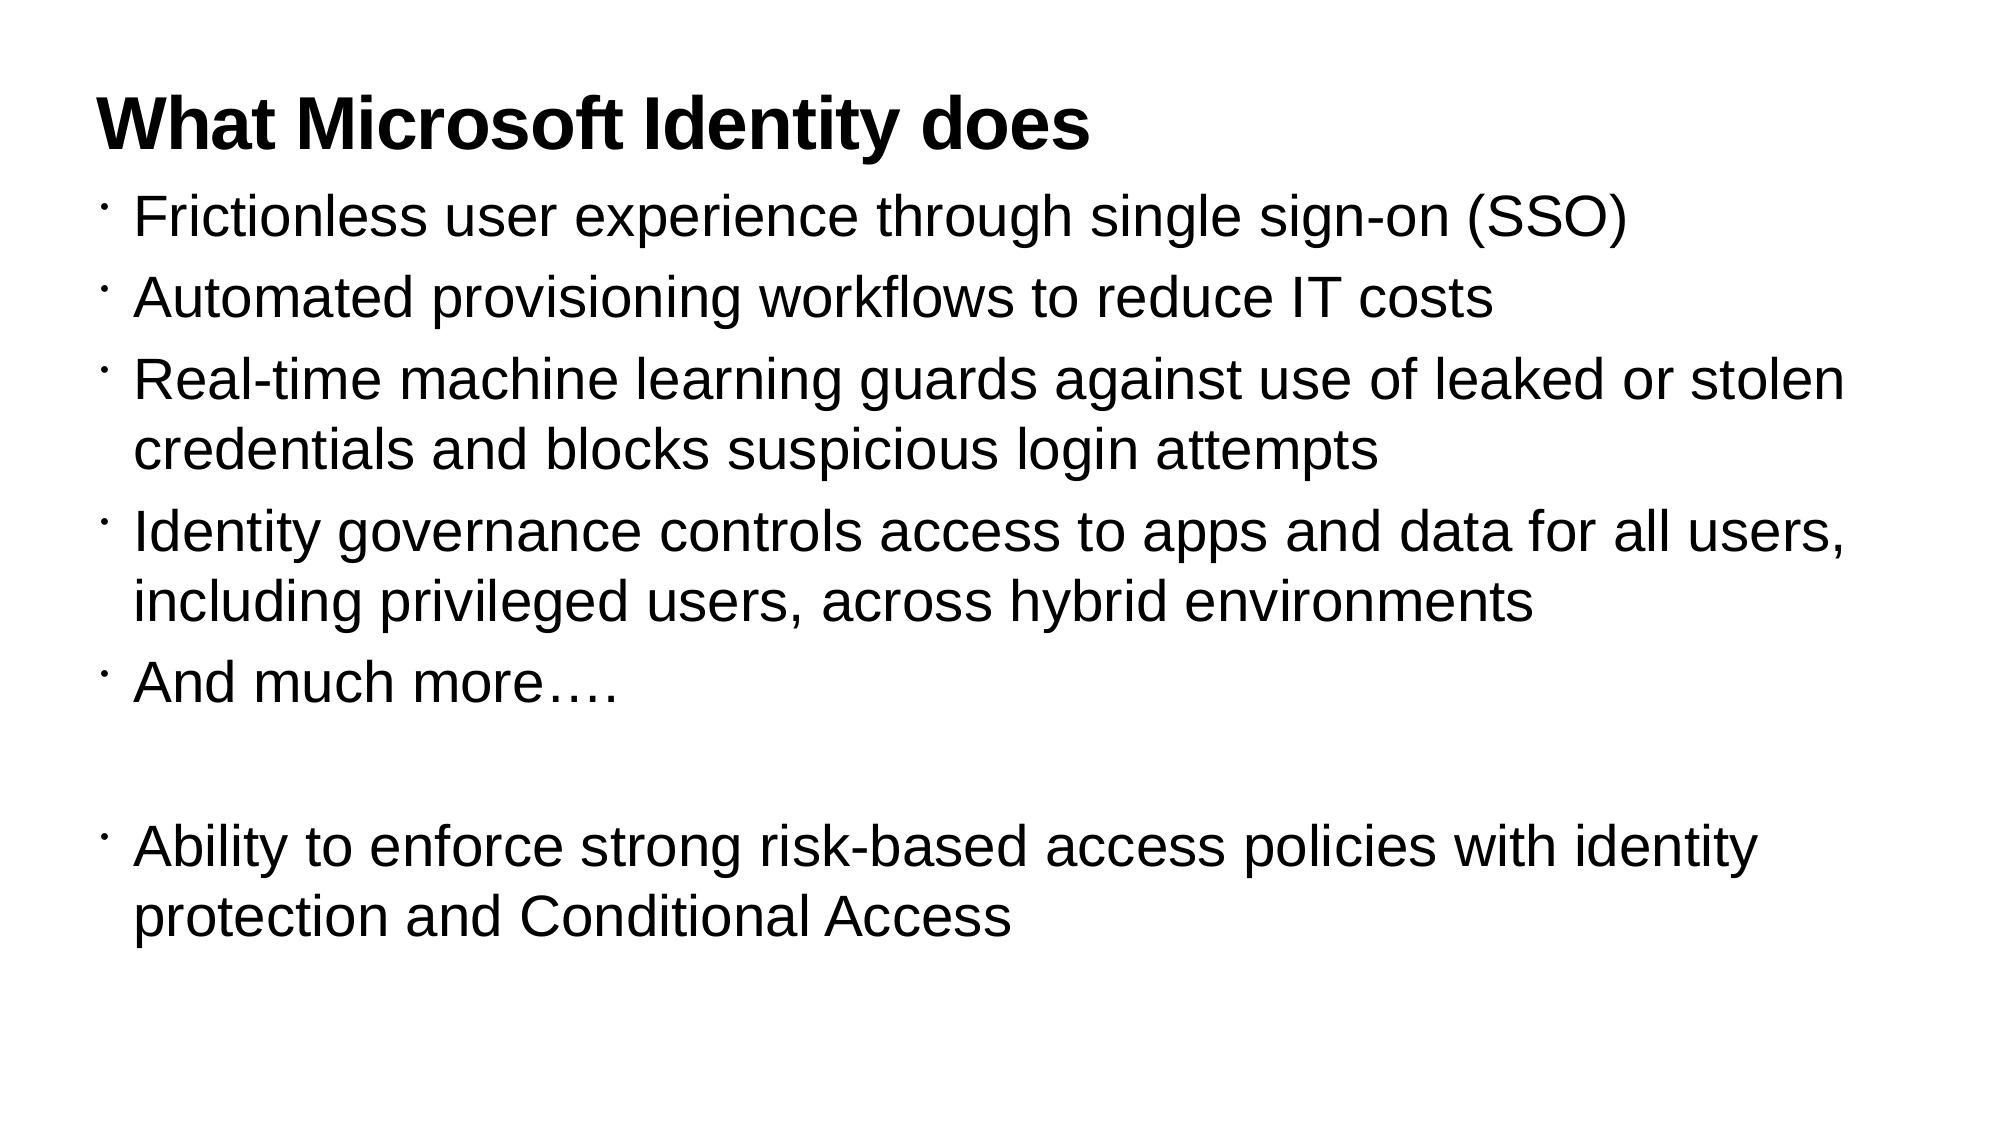

# What Microsoft Identity does
Frictionless user experience through single sign-on (SSO)
Automated provisioning workflows to reduce IT costs
Real-time machine learning guards against use of leaked or stolen credentials and blocks suspicious login attempts
Identity governance controls access to apps and data for all users, including privileged users, across hybrid environments
And much more….

Ability to enforce strong risk-based access policies with identity protection and Conditional Access